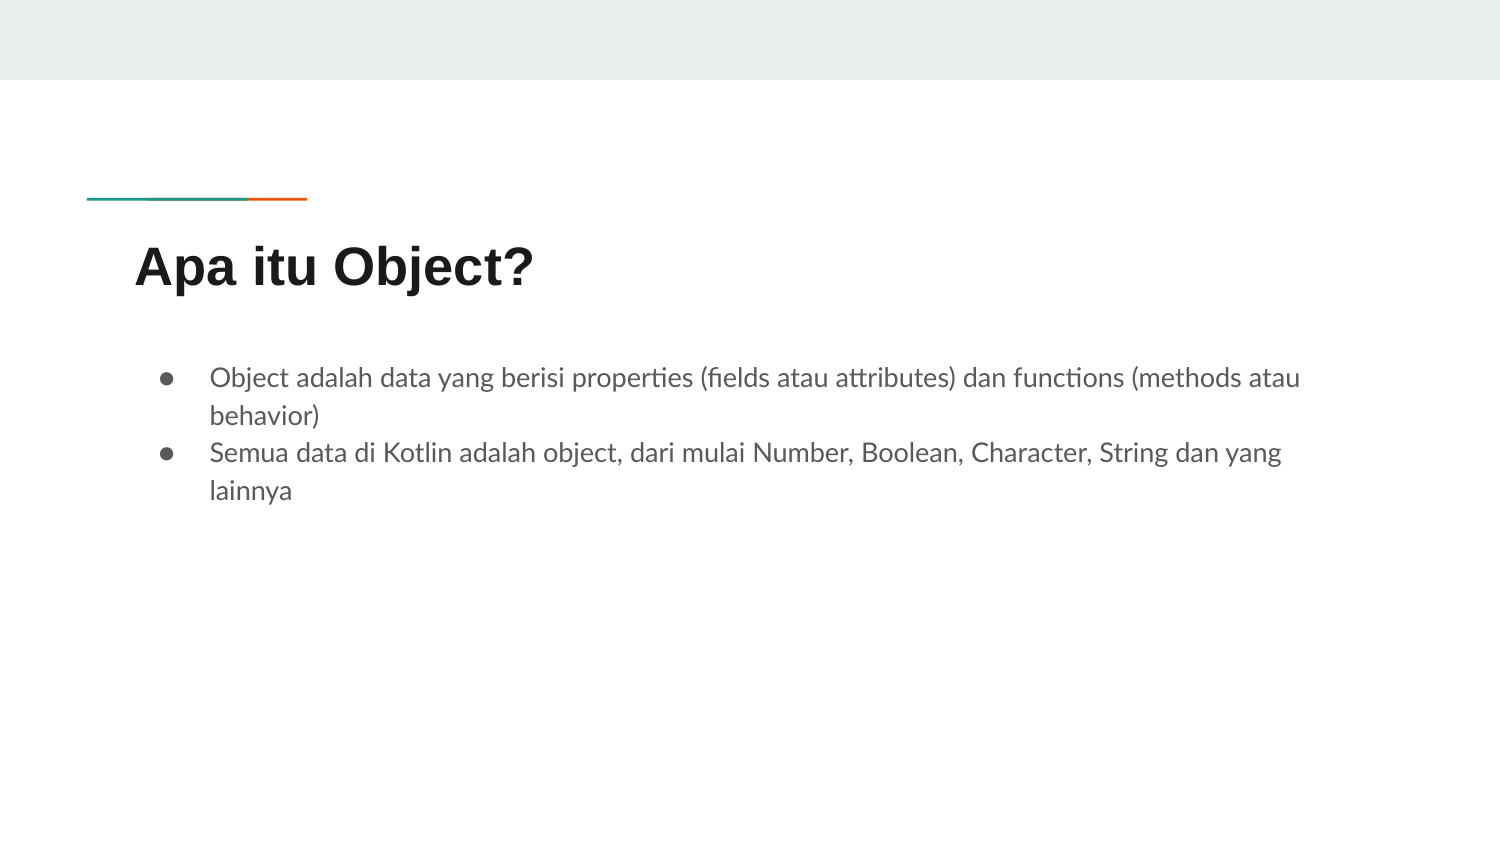

# Apa itu Object?
Object adalah data yang berisi properties (fields atau attributes) dan functions (methods atau behavior)
Semua data di Kotlin adalah object, dari mulai Number, Boolean, Character, String dan yang lainnya